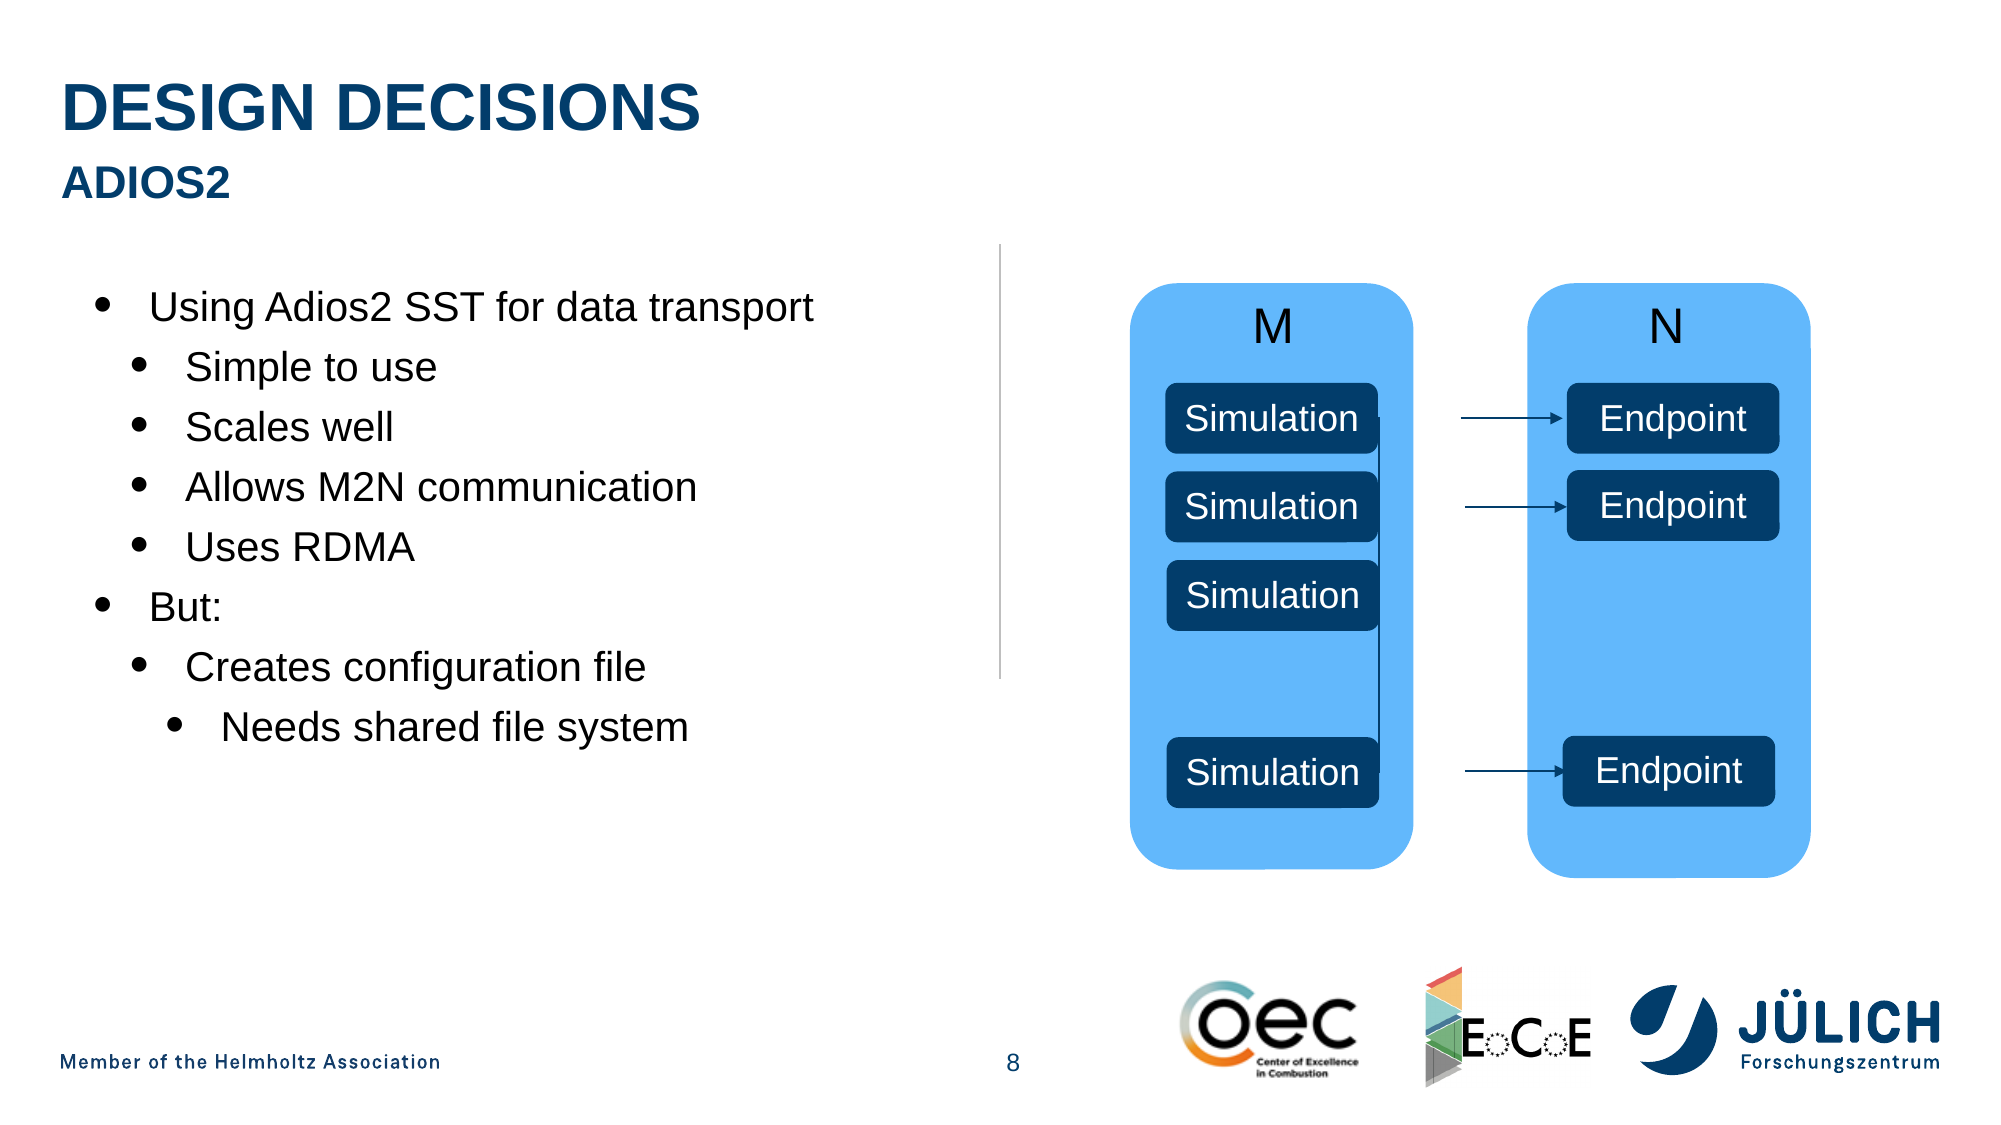

Design Decisions
ADIOS2
Using Adios2 SST for data transport
Simple to use
Scales well
Allows M2N communication
Uses RDMA
But:
Creates configuration file
Needs shared file system

M
N
Simulation
Endpoint
Endpoint
Simulation
Simulation
Endpoint
Simulation
8